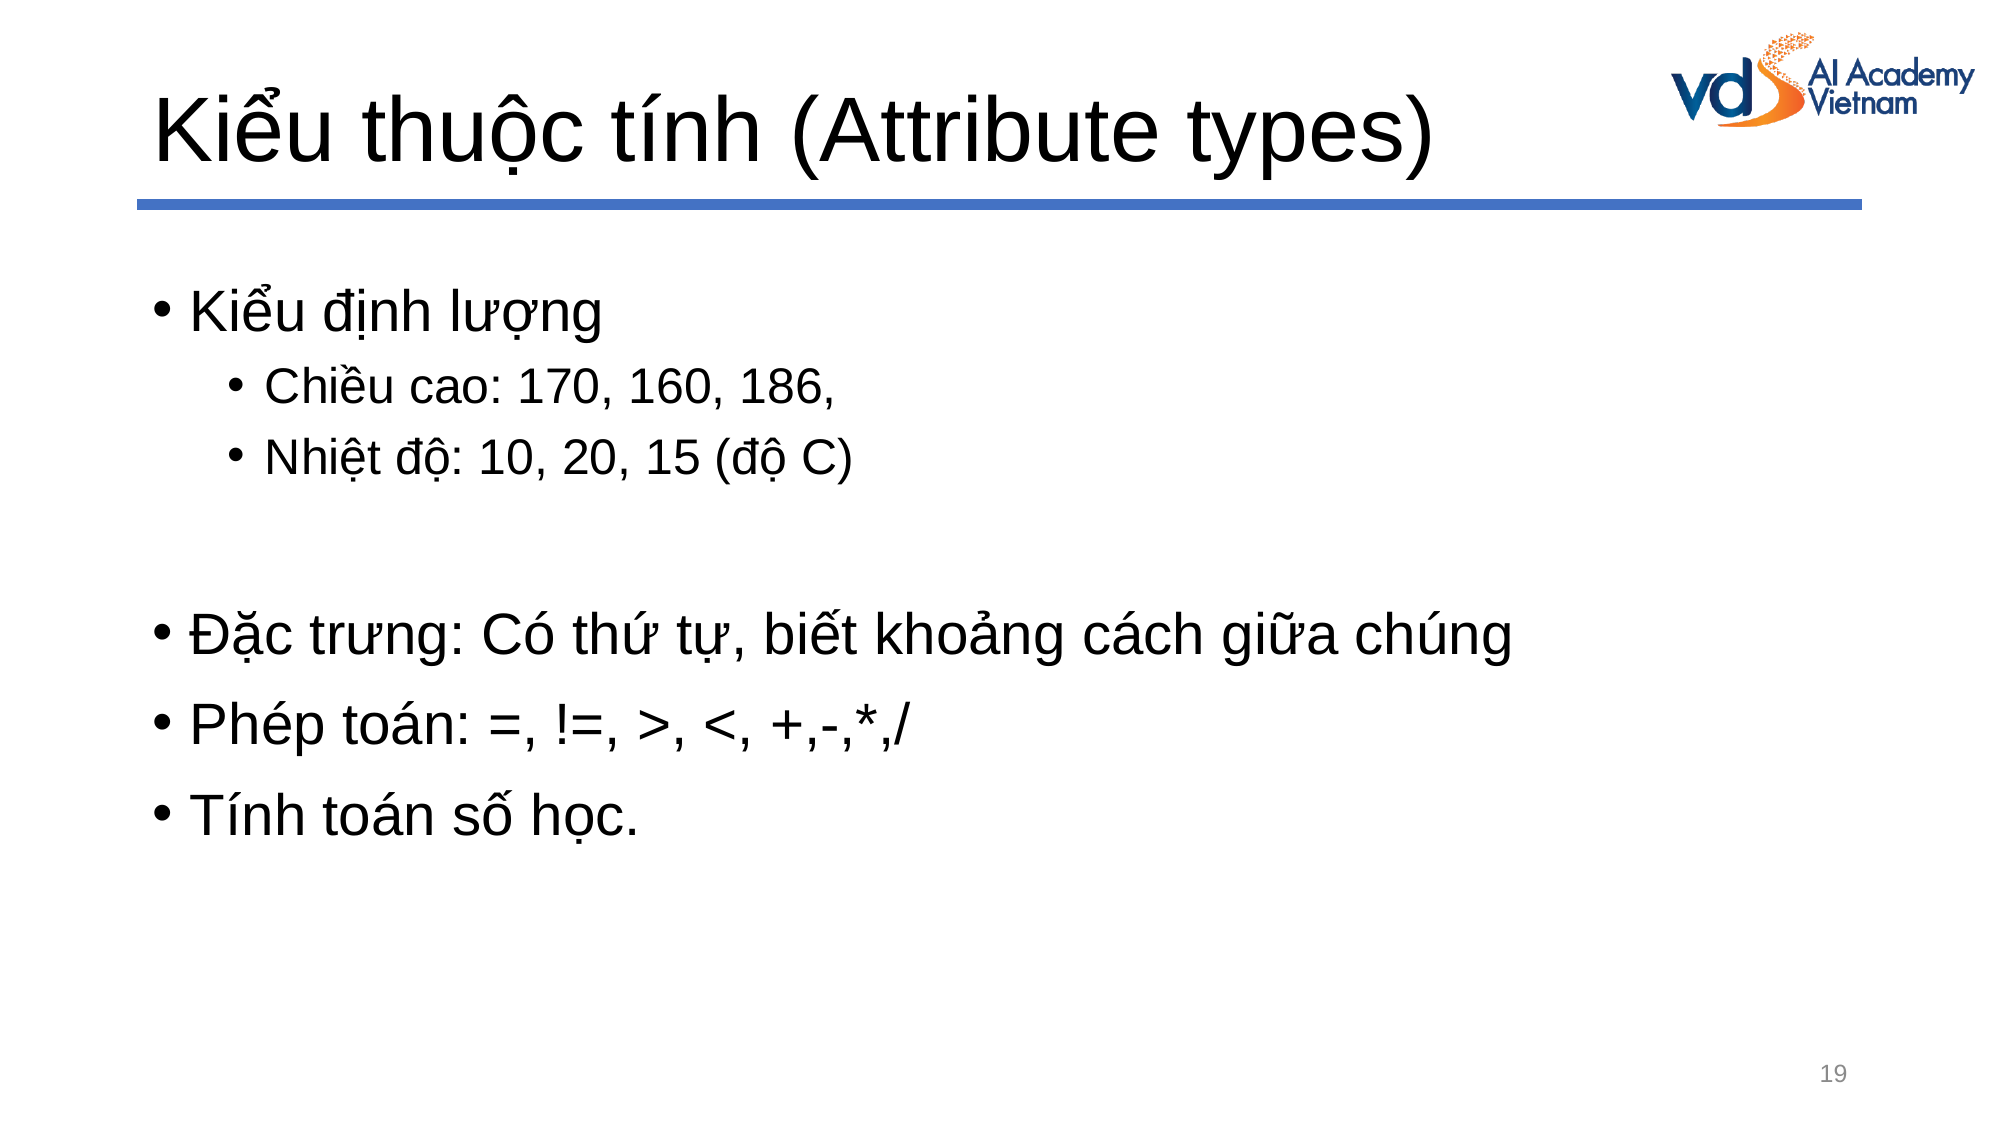

# Kiểu thuộc tính (Attribute types)
Kiểu định lượng
Chiều cao: 170, 160, 186,
Nhiệt độ: 10, 20, 15 (độ C)

Đặc trưng: Có thứ tự, biết khoảng cách giữa chúng
Phép toán: =, !=, >, <, +,-,*,/
Tính toán số học.

19